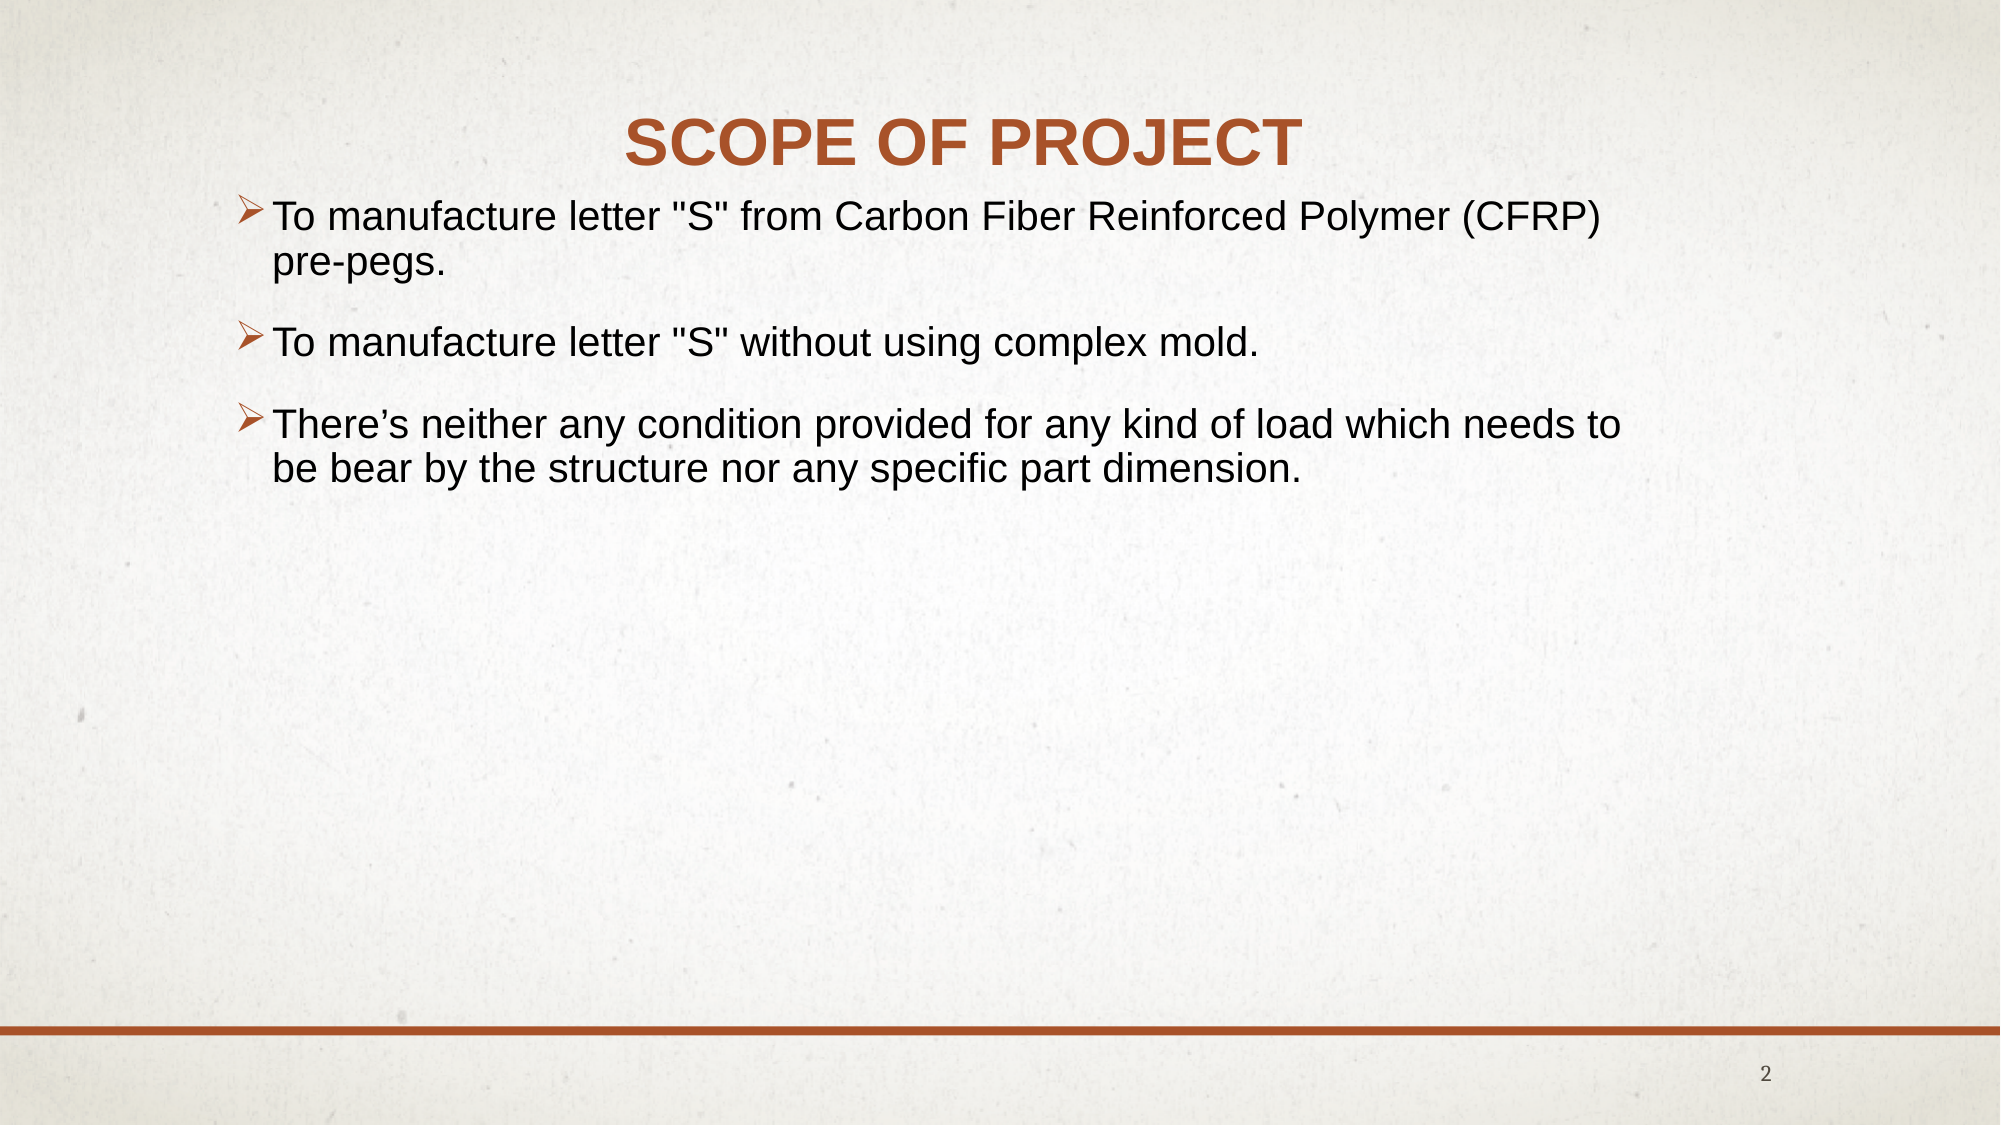

# Scope of project
To manufacture letter "S" from Carbon Fiber Reinforced Polymer (CFRP) pre-pegs.
To manufacture letter "S" without using complex mold.
There’s neither any condition provided for any kind of load which needs to be bear by the structure nor any specific part dimension.

2